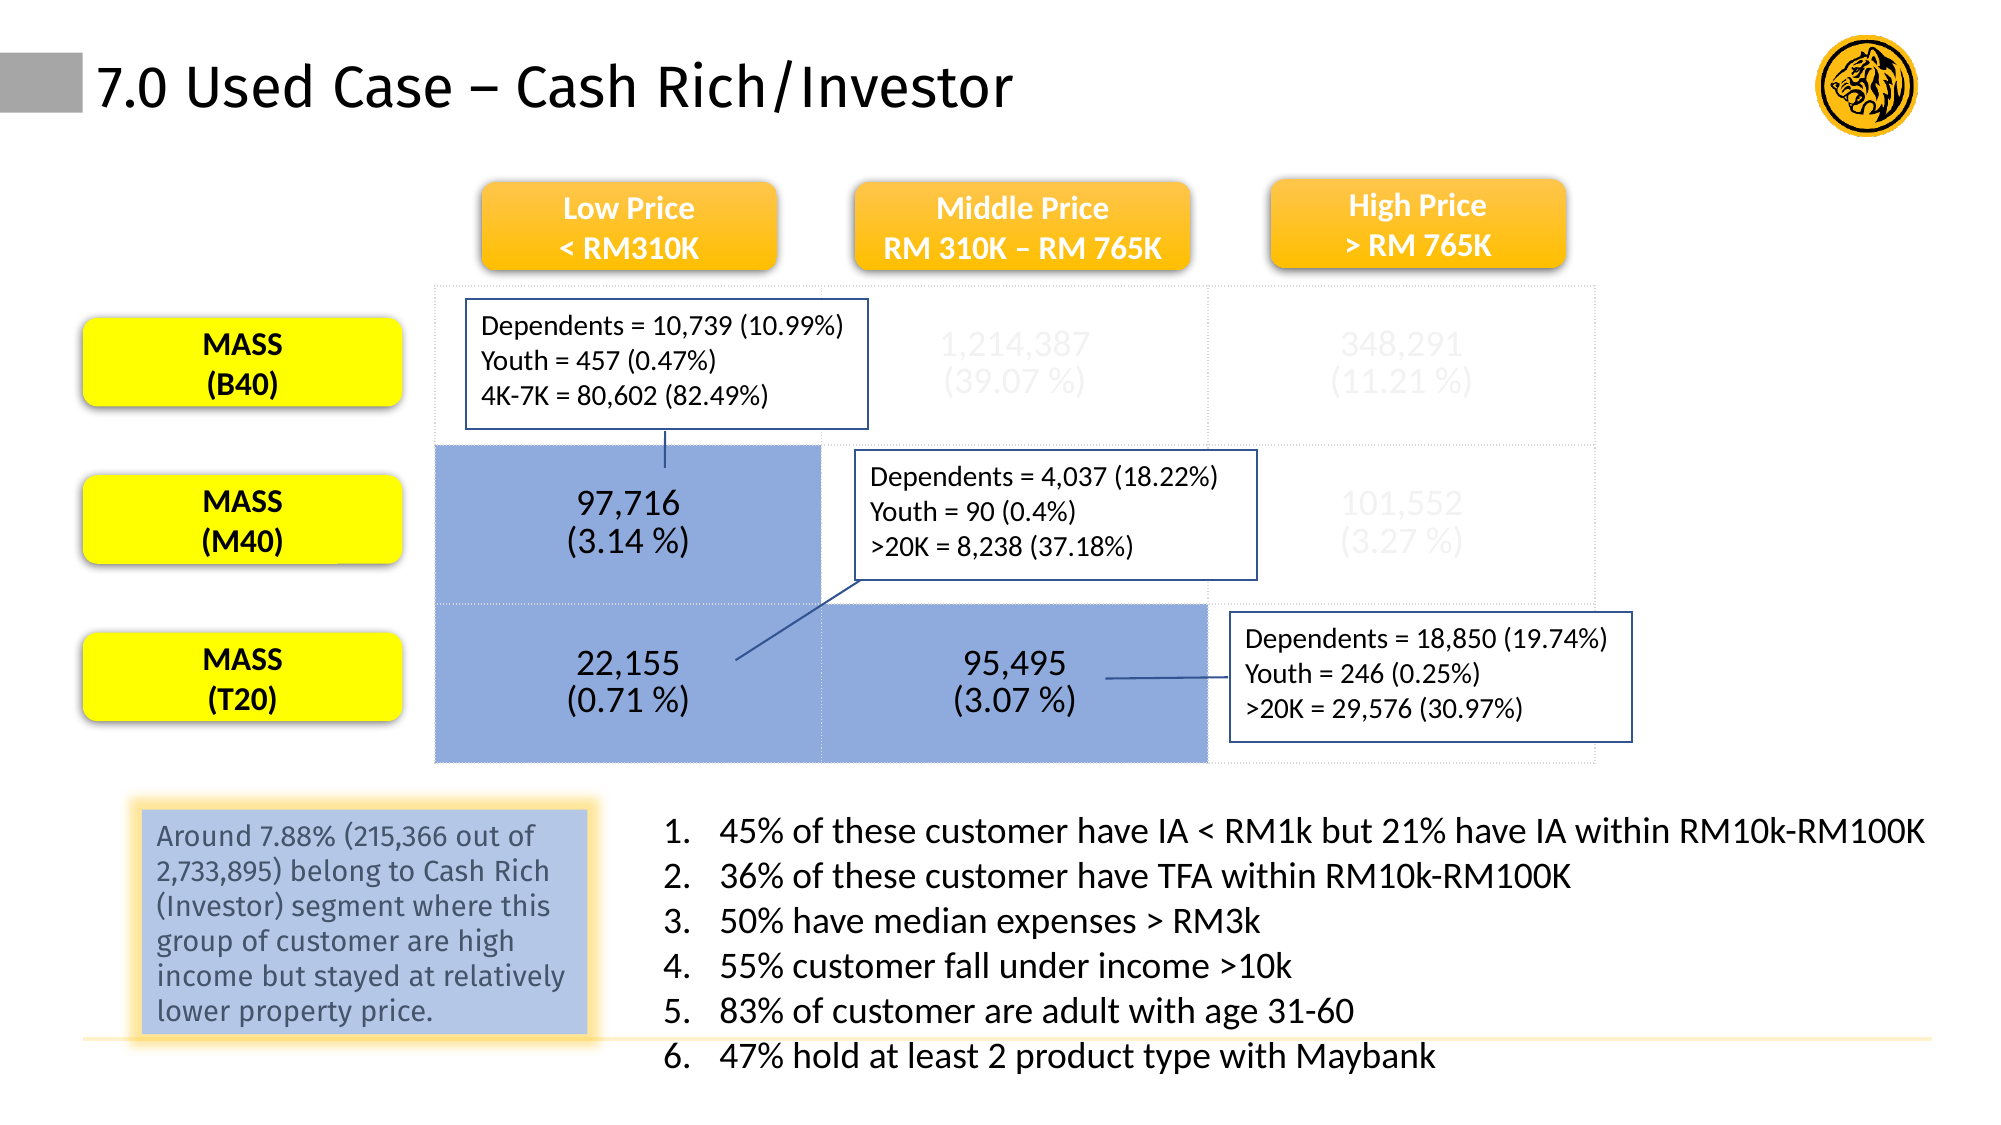

7.0 Used Case – Cash Rich/Investor
High Price
> RM 765K
Low Price
< RM310K
Middle Price
RM 310K – RM 765K
| 479,826 (15.44 %) | 1,214,387 (39.07 %) | 348,291 (11.21 %) |
| --- | --- | --- |
| 97,716 (3.14 %) | 321,070 (10.33 %) | 101,552 (3.27 %) |
| 22,155 (0.71 %) | 95,495 (3.07 %) | 53,403 (1.72 %) |
Dependents = 10,739 (10.99%)
Youth = 457 (0.47%)
4K-7K = 80,602 (82.49%)
MASS
(B40)
Dependents = 4,037 (18.22%)
Youth = 90 (0.4%)
>20K = 8,238 (37.18%)
MASS
(M40)
Dependents = 18,850 (19.74%)
Youth = 246 (0.25%)
>20K = 29,576 (30.97%)
MASS
(T20)
45% of these customer have IA < RM1k but 21% have IA within RM10k-RM100K
36% of these customer have TFA within RM10k-RM100K
50% have median expenses > RM3k
55% customer fall under income >10k
83% of customer are adult with age 31-60
47% hold at least 2 product type with Maybank
Around 7.88% (215,366 out of 2,733,895) belong to Cash Rich (Investor) segment where this group of customer are high income but stayed at relatively lower property price.